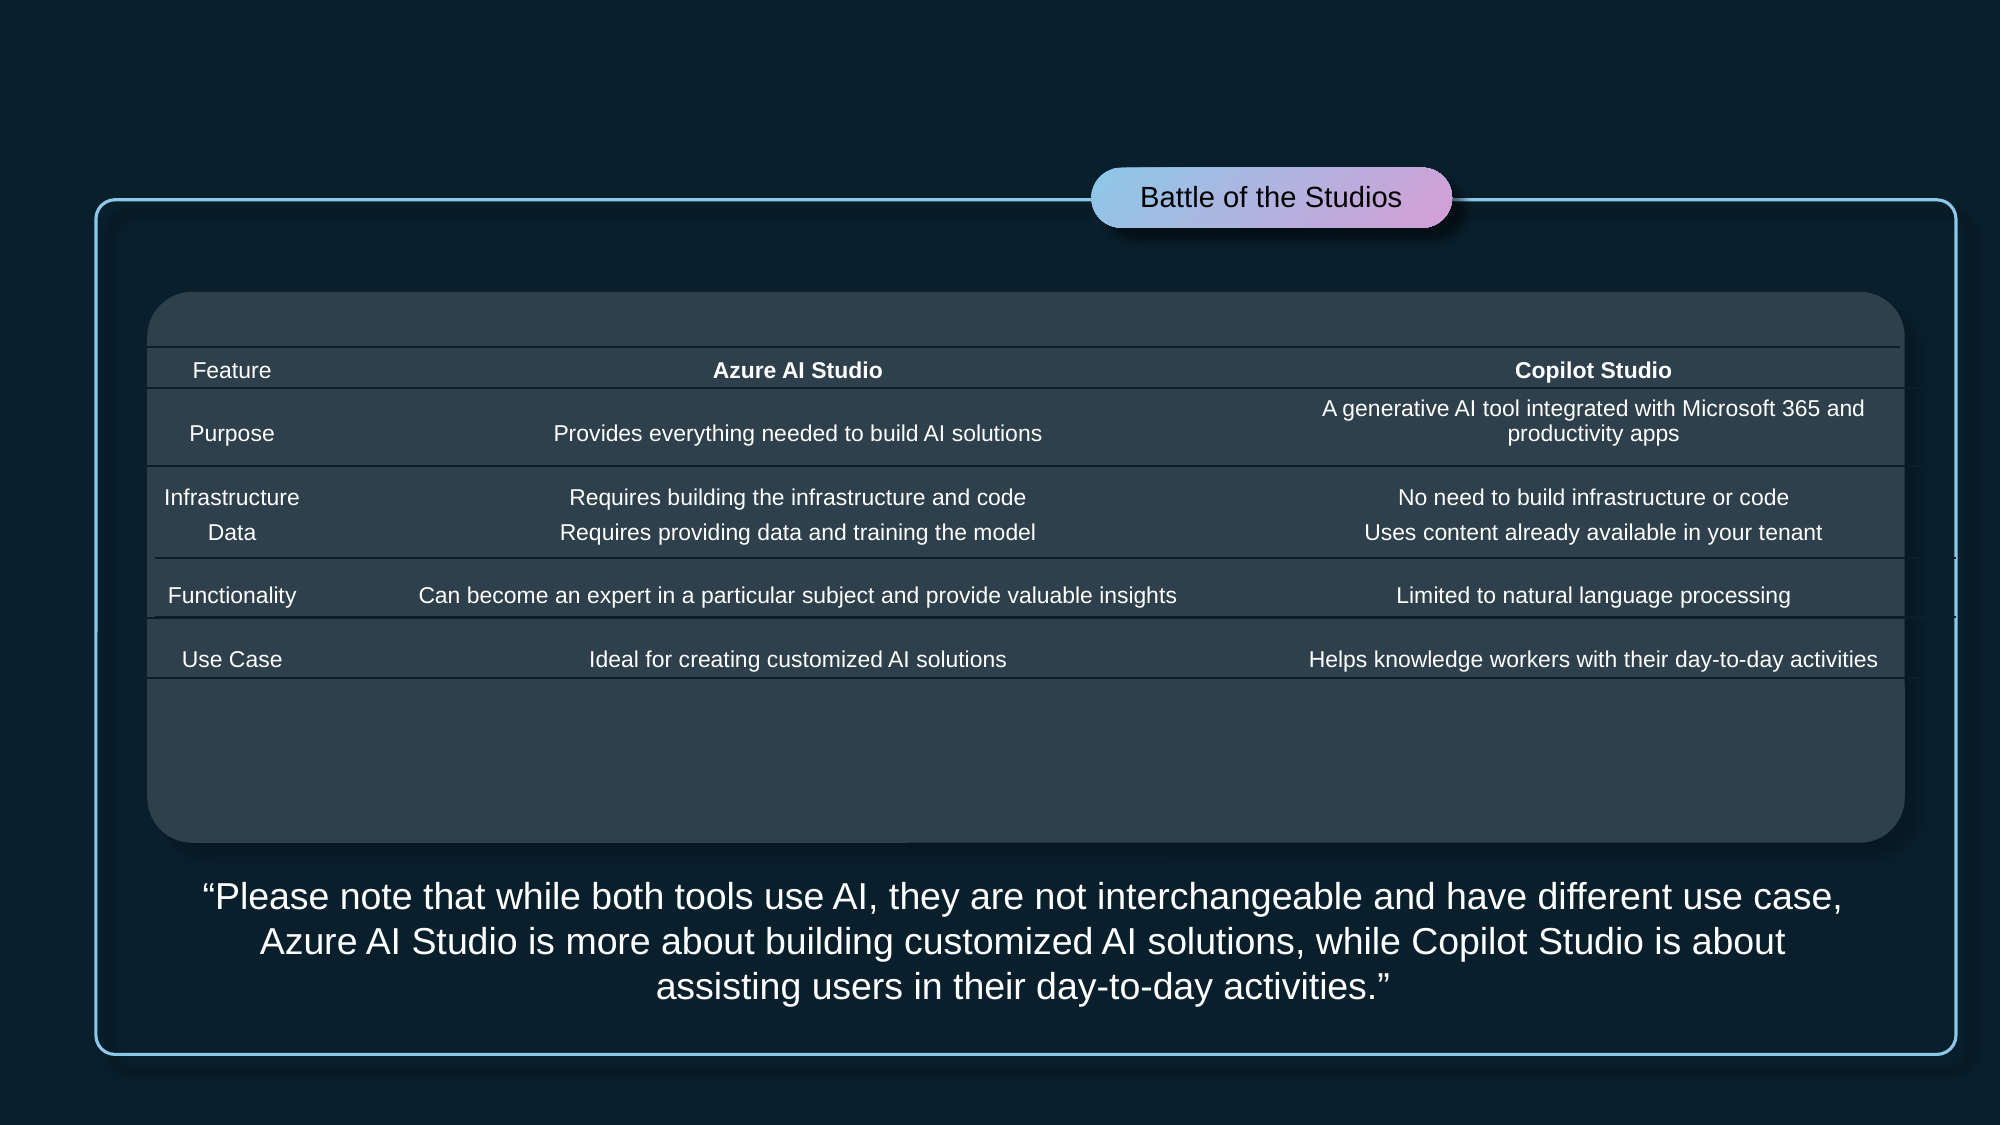

Battle of the Studios

| Feature | Azure AI Studio | Copilot Studio |
| --- | --- | --- |
| Purpose | Provides everything needed to build AI solutions | A generative AI tool integrated with Microsoft 365 and productivity apps |
| Infrastructure | Requires building the infrastructure and code | No need to build infrastructure or code |
| Data | Requires providing data and training the model | Uses content already available in your tenant |
| Functionality | Can become an expert in a particular subject and provide valuable insights | Limited to natural language processing |
| Use Case | Ideal for creating customized AI solutions | Helps knowledge workers with their day-to-day activities |
“Please note that while both tools use AI, they are not interchangeable and have different use case, Azure AI Studio is more about building customized AI solutions, while Copilot Studio is about assisting users in their day-to-day activities.”